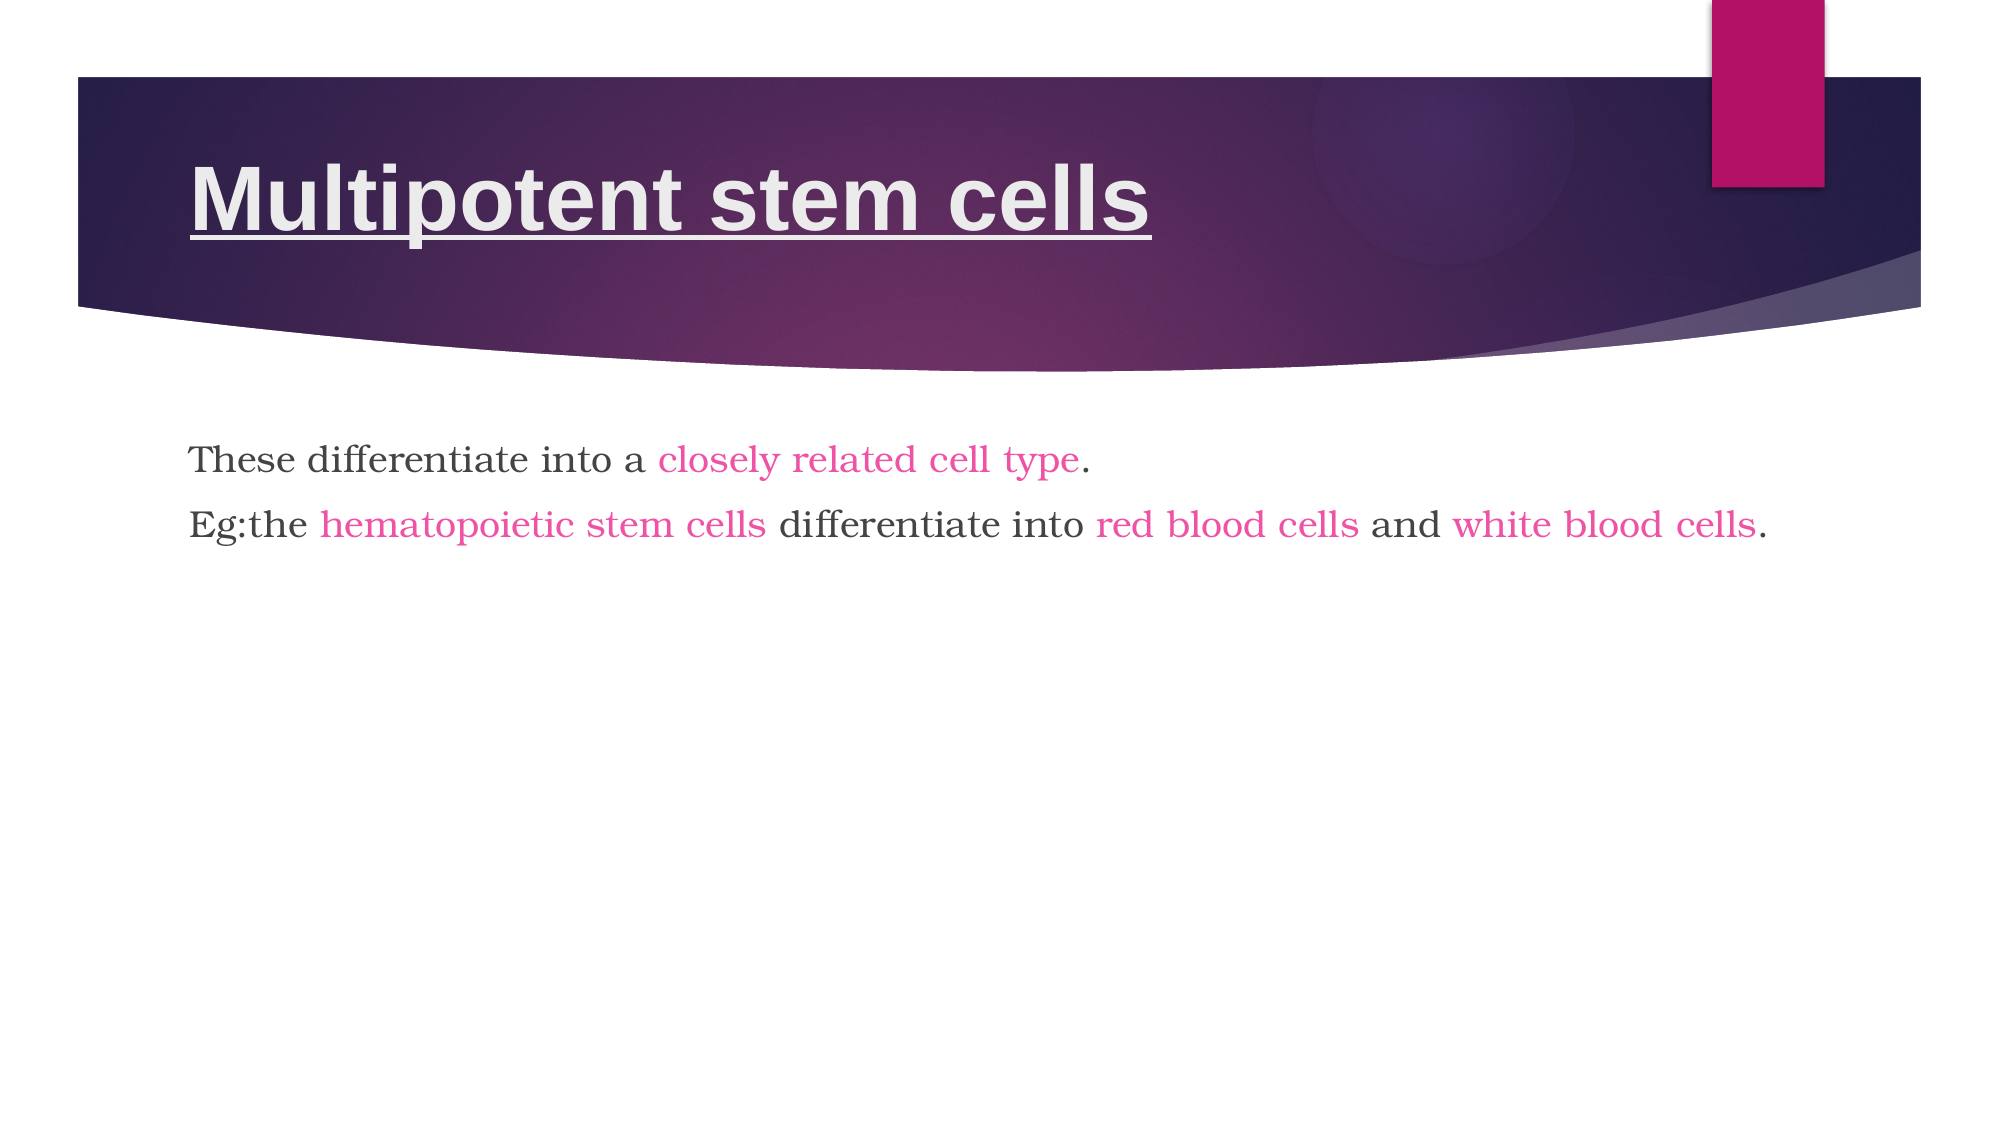

# Multipotent stem cells
These differentiate into a closely related cell type.
Eg:the hematopoietic stem cells differentiate into red blood cells and white blood cells.